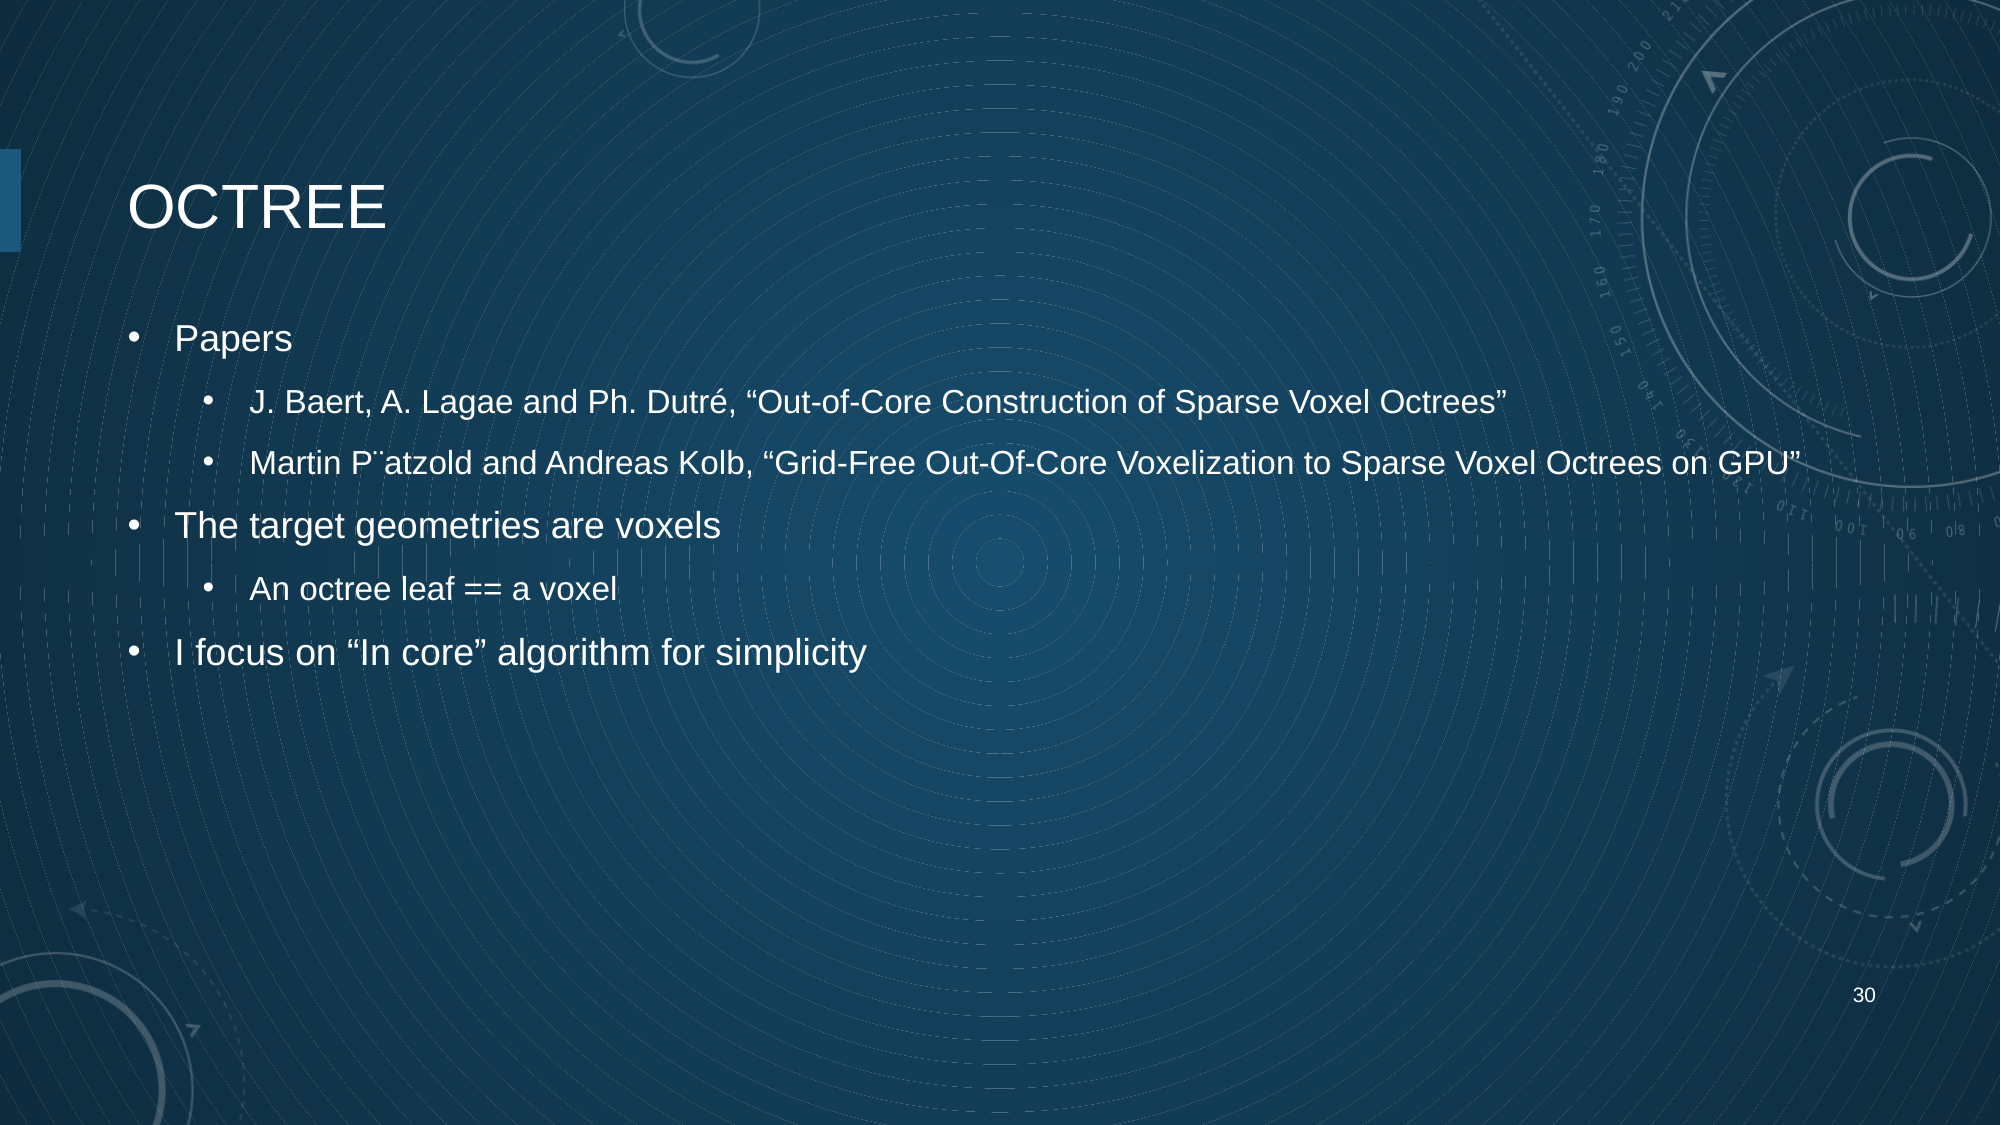

# Octree
Papers
J. Baert, A. Lagae and Ph. Dutré, “Out-of-Core Construction of Sparse Voxel Octrees”
Martin P¨atzold and Andreas Kolb, “Grid-Free Out-Of-Core Voxelization to Sparse Voxel Octrees on GPU”
The target geometries are voxels
An octree leaf == a voxel
I focus on “In core” algorithm for simplicity

30